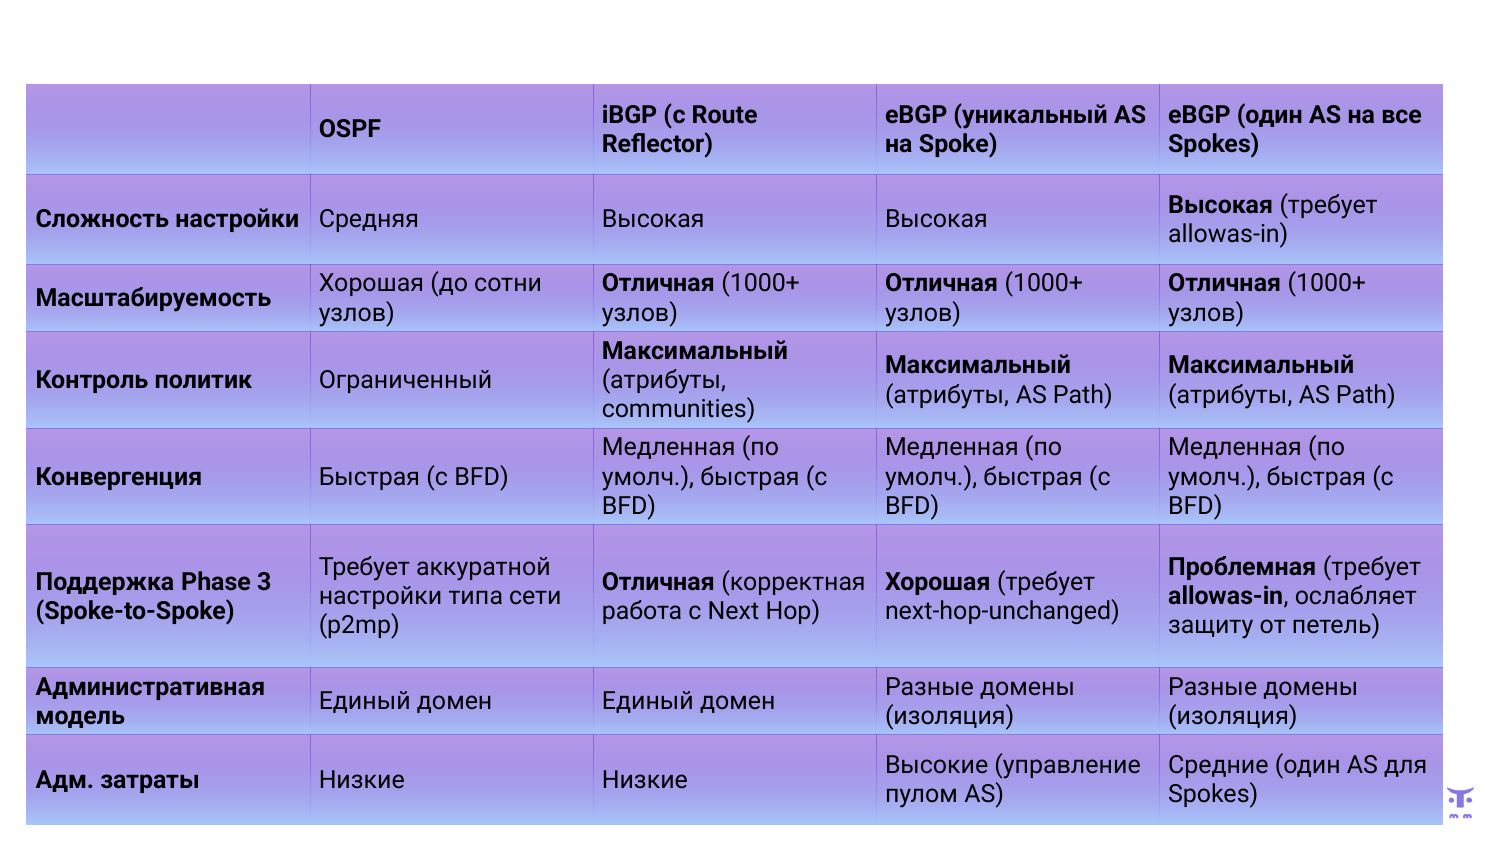

|  | OSPF | iBGP (с Route Reflector) | eBGP (уникальный AS на Spoke) | eBGP (один AS на все Spokes) |
| --- | --- | --- | --- | --- |
| Сложность настройки | Средняя | Высокая | Высокая | Высокая (требует allowas-in) |
| Масштабируемость | Хорошая (до сотни узлов) | Отличная (1000+ узлов) | Отличная (1000+ узлов) | Отличная (1000+ узлов) |
| Контроль политик | Ограниченный | Максимальный (атрибуты, communities) | Максимальный (атрибуты, AS Path) | Максимальный (атрибуты, AS Path) |
| Конвергенция | Быстрая (с BFD) | Медленная (по умолч.), быстрая (с BFD) | Медленная (по умолч.), быстрая (с BFD) | Медленная (по умолч.), быстрая (с BFD) |
| Поддержка Phase 3 (Spoke-to-Spoke) | Требует аккуратной настройки типа сети (p2mp) | Отличная (корректная работа с Next Hop) | Хорошая (требует next-hop-unchanged) | Проблемная (требует allowas-in, ослабляет защиту от петель) |
| Административная модель | Единый домен | Единый домен | Разные домены (изоляция) | Разные домены (изоляция) |
| Адм. затраты | Низкие | Низкие | Высокие (управление пулом AS) | Средние (один AS для Spokes) |